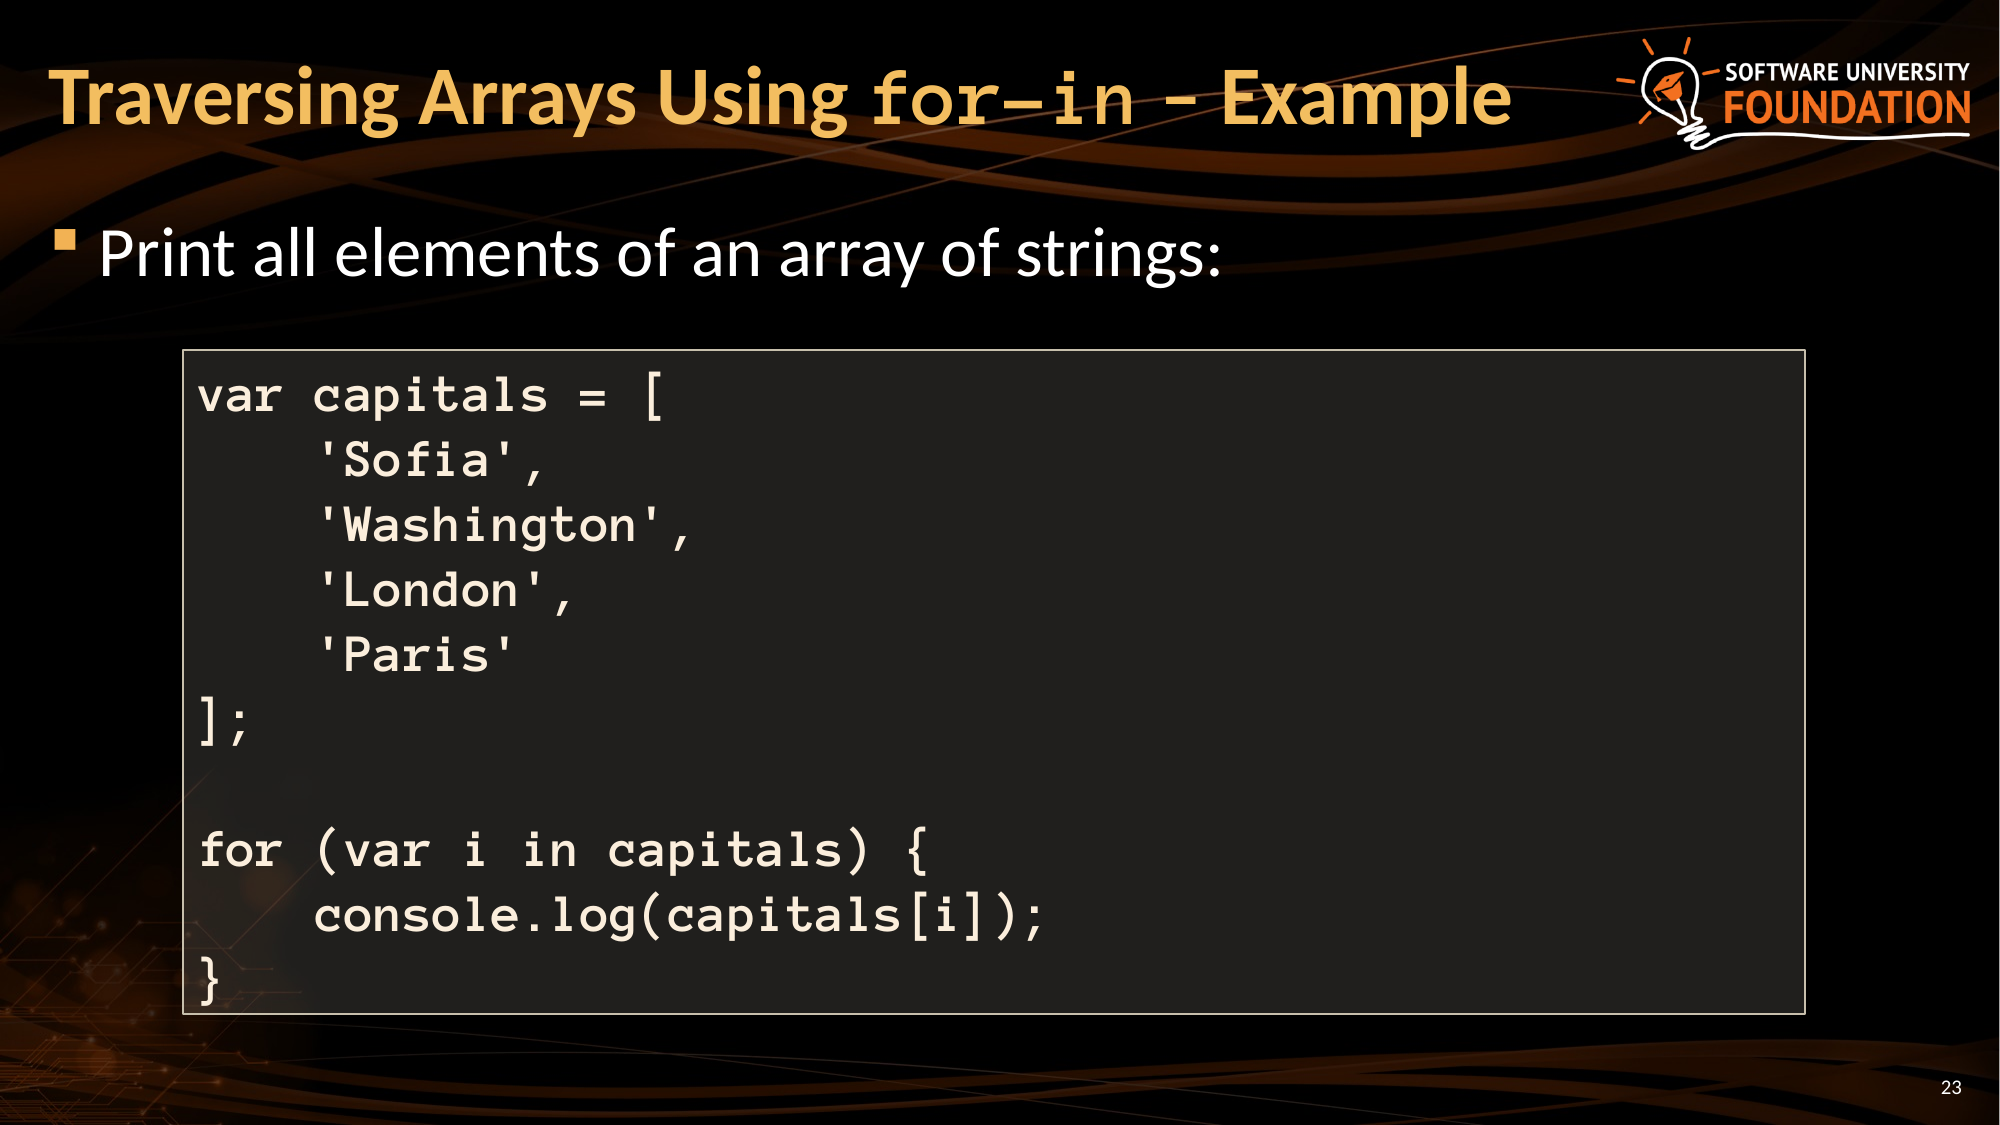

# Traversing Arrays Using for-in – Example
Print all elements of an array of strings:
var capitals = [
    'Sofia',
    'Washington',
    'London',
    'Paris'
];

for (var i in capitals) {
    console.log(capitals[i]);
}
23